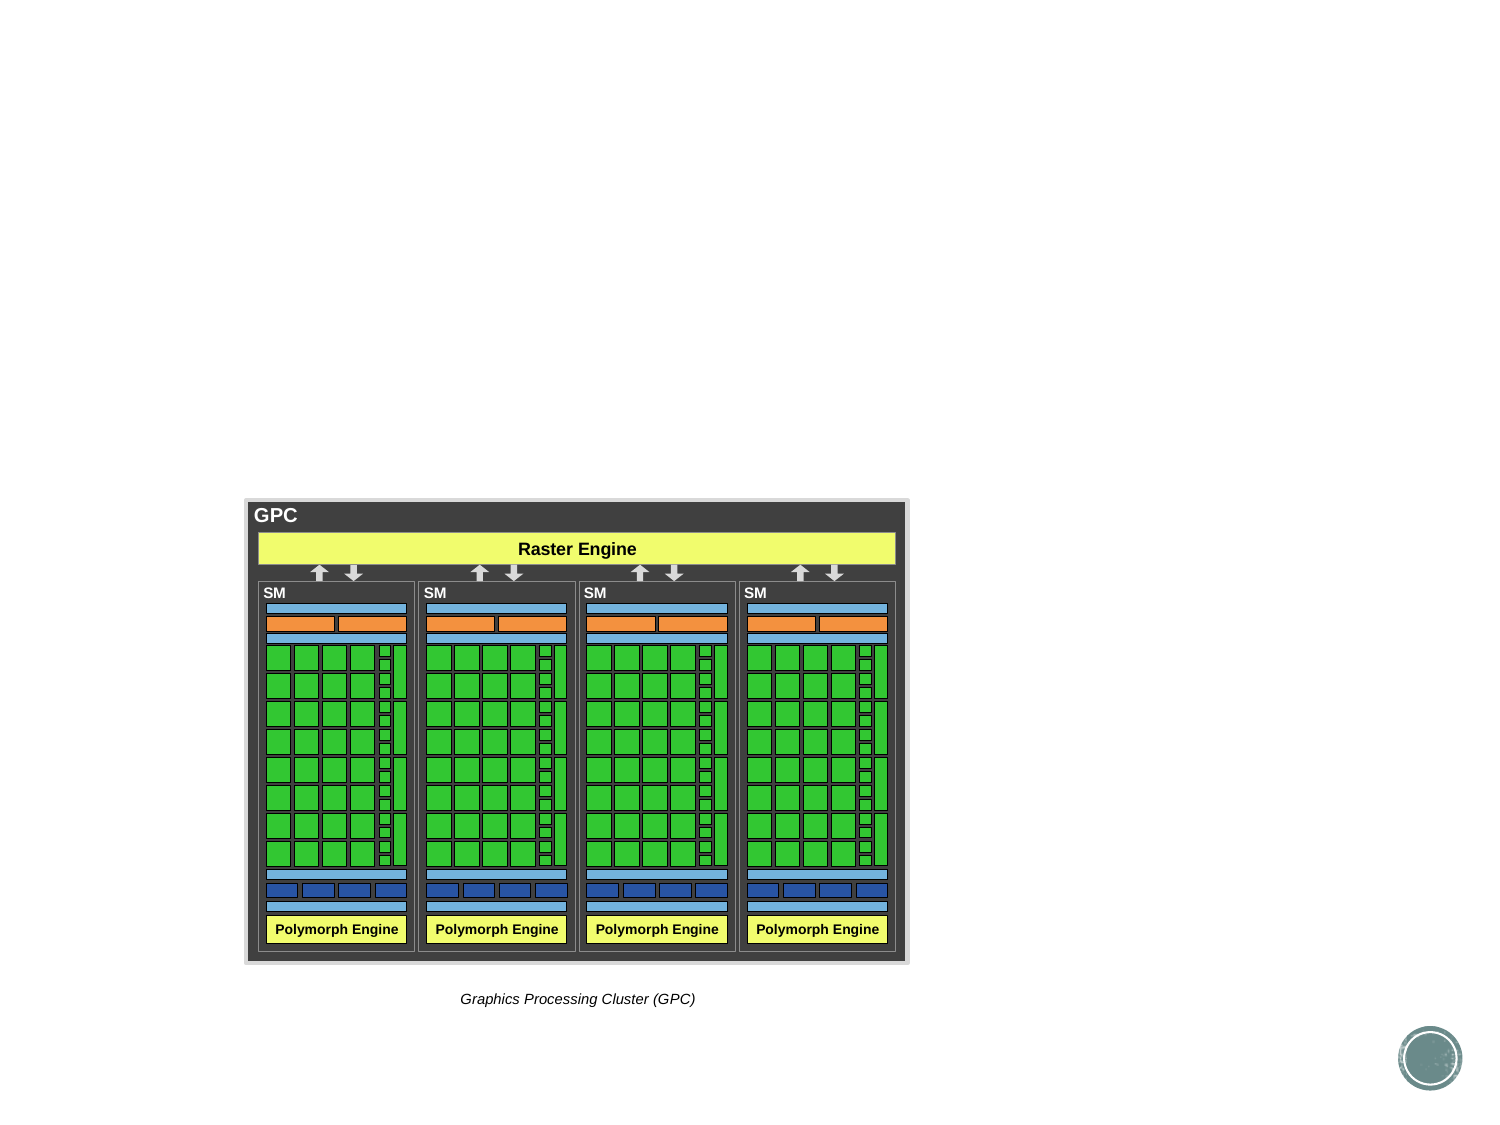

GPC

Raster Engine

SM
SM
SM
SM

Polymorph Engine
Polymorph Engine
Polymorph Engine
Polymorph Engine

Graphics Processing Cluster (GPC)